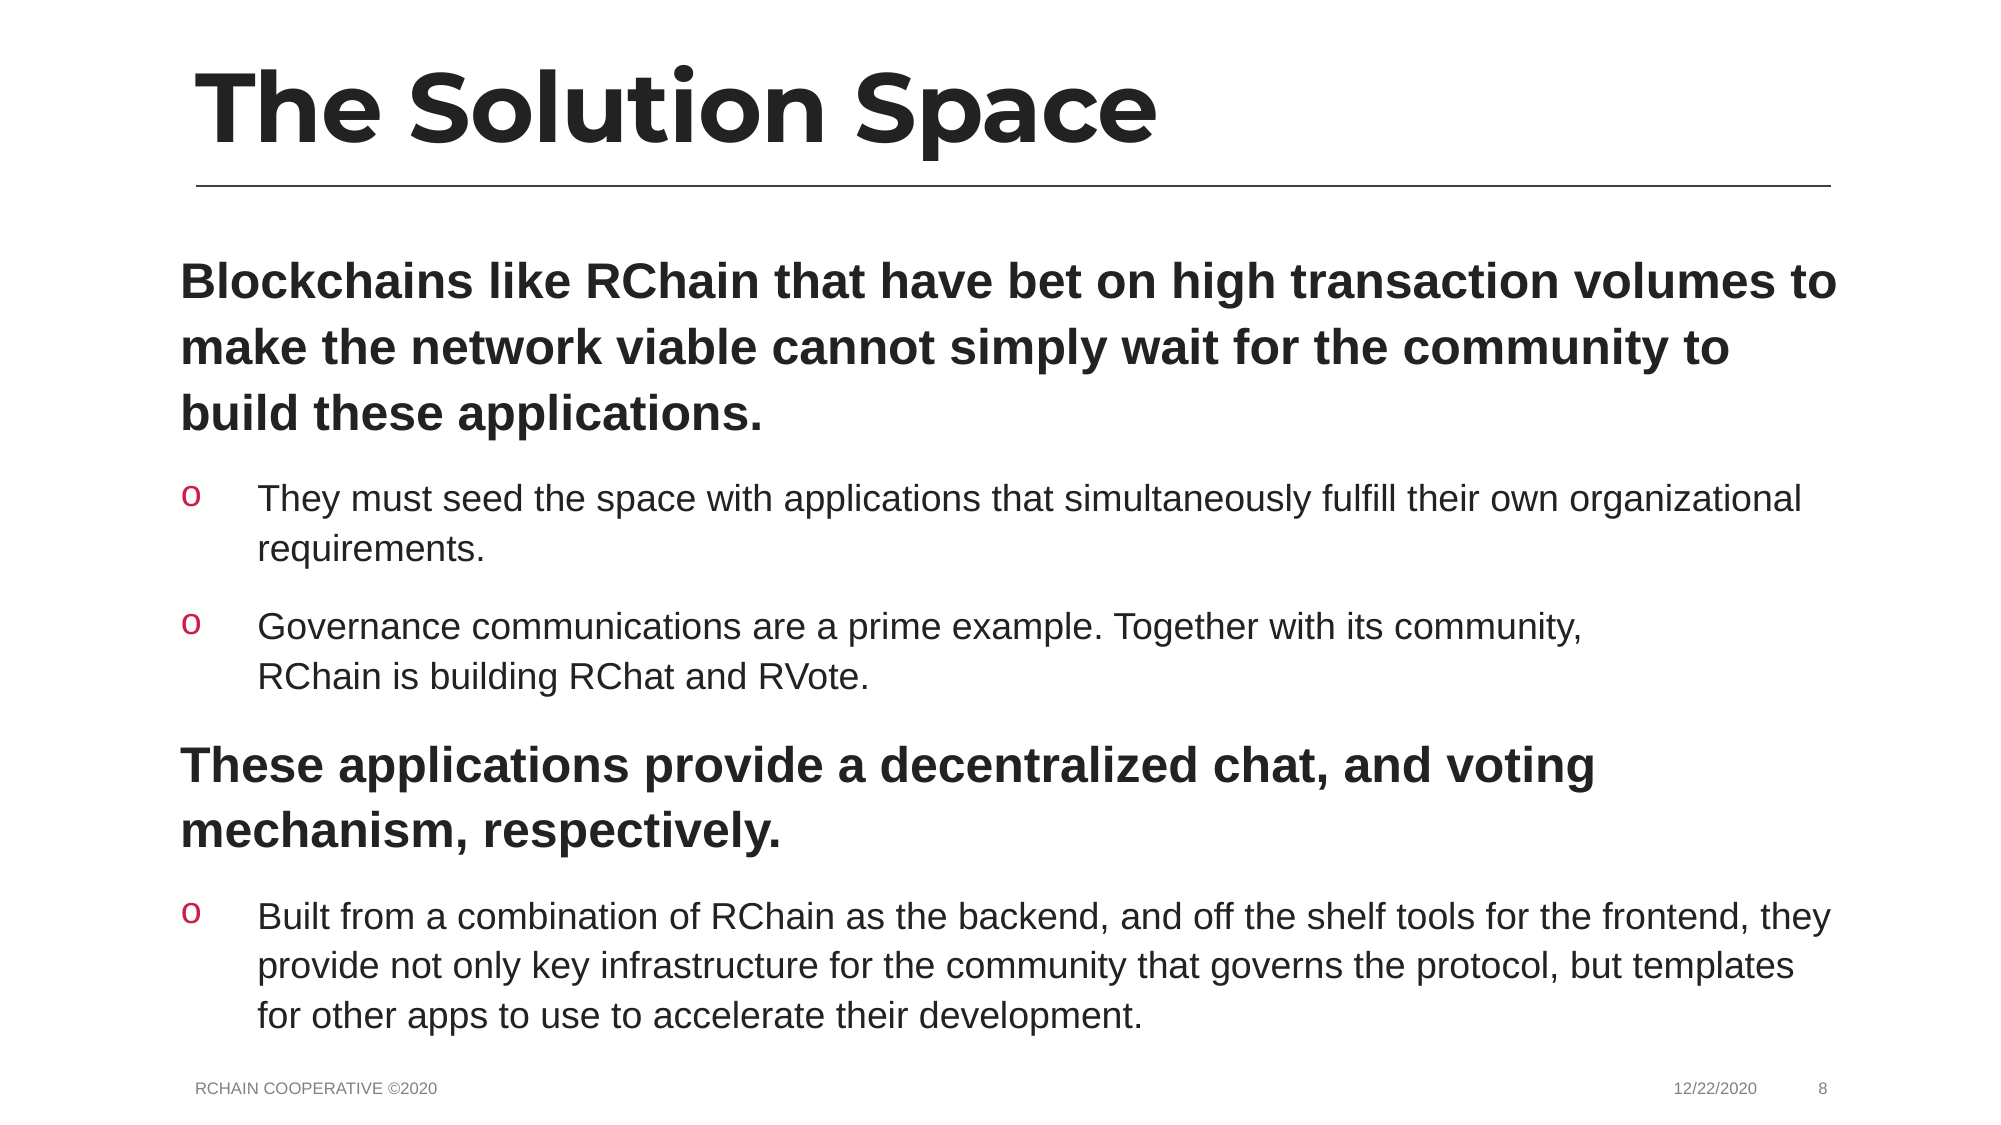

# The Solution Space
Blockchains like RChain that have bet on high transaction volumes to make the network viable cannot simply wait for the community to build these applications.
They must seed the space with applications that simultaneously fulfill their own organizational requirements.
Governance communications are a prime example. Together with its community,
RChain is building RChat and RVote.
These applications provide a decentralized chat, and voting
mechanism, respectively.
Built from a combination of RChain as the backend, and off the shelf tools for the frontend, they provide not only key infrastructure for the community that governs the protocol, but templates for other apps to use to accelerate their development.

Rchain Cooperative ©2020
12/22/2020
8